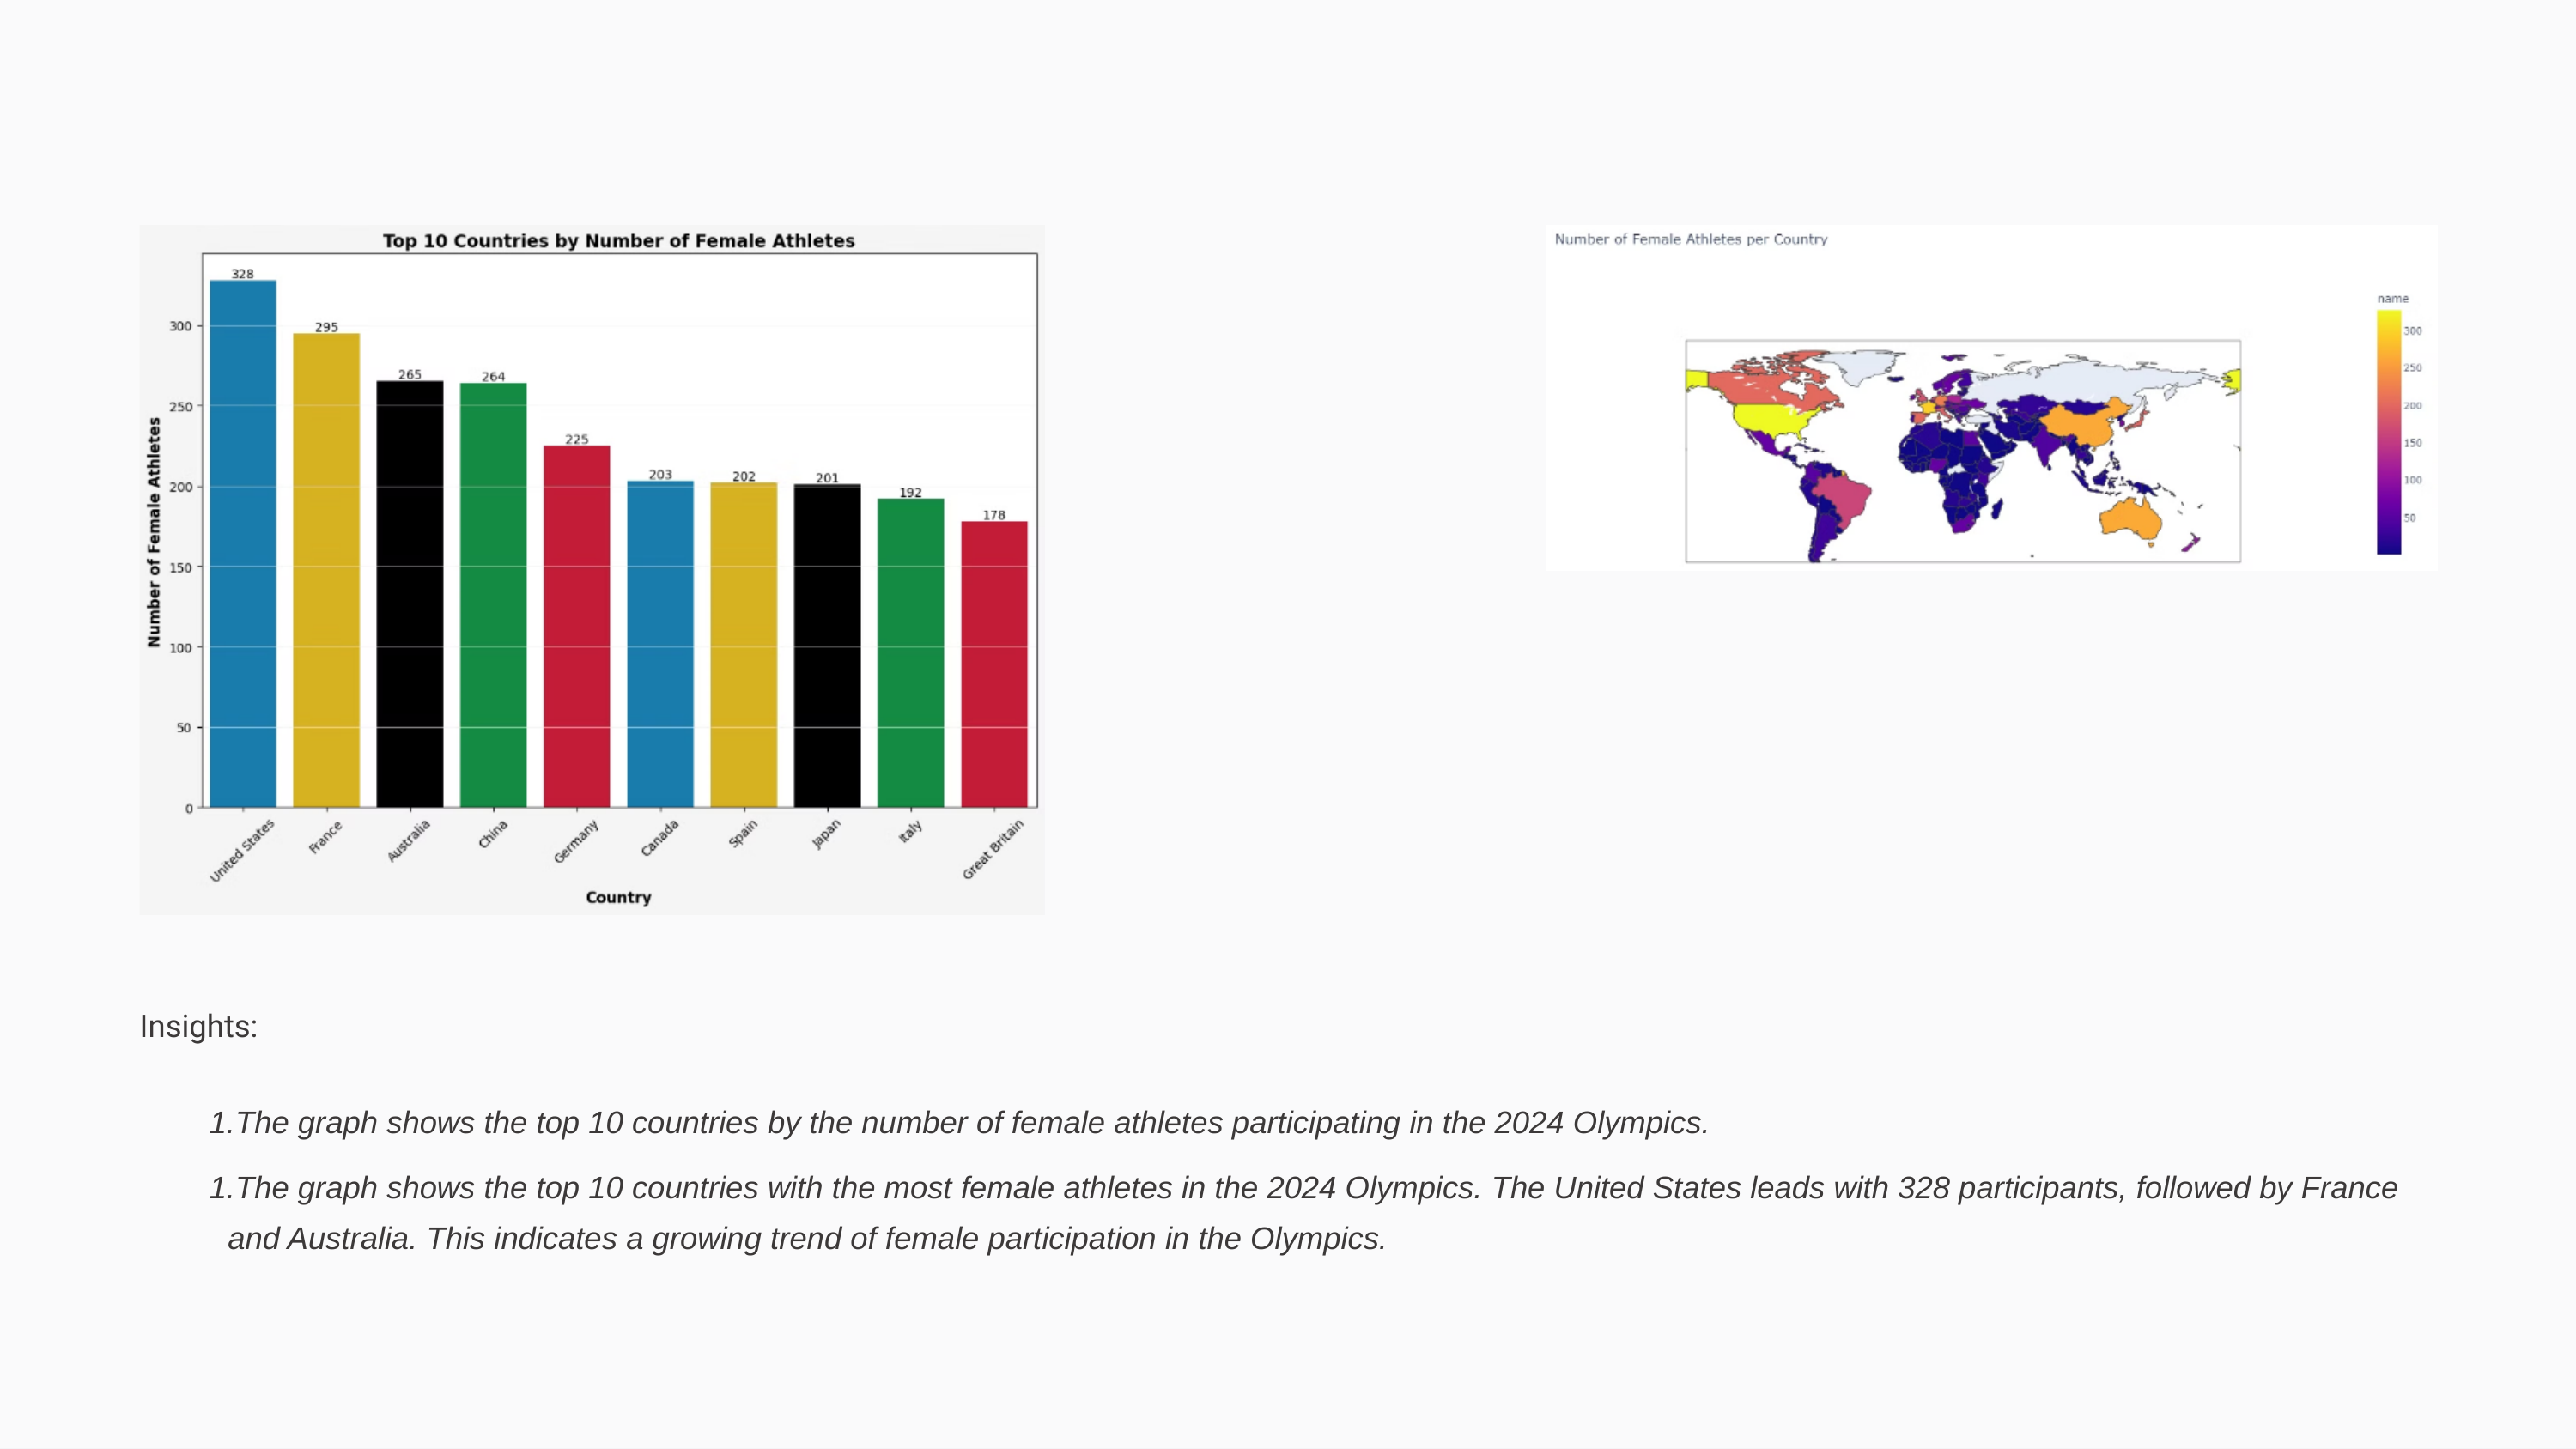

Insights:
The graph shows the top 10 countries by the number of female athletes participating in the 2024 Olympics.
The graph shows the top 10 countries with the most female athletes in the 2024 Olympics. The United States leads with 328 participants, followed by France and Australia. This indicates a growing trend of female participation in the Olympics.